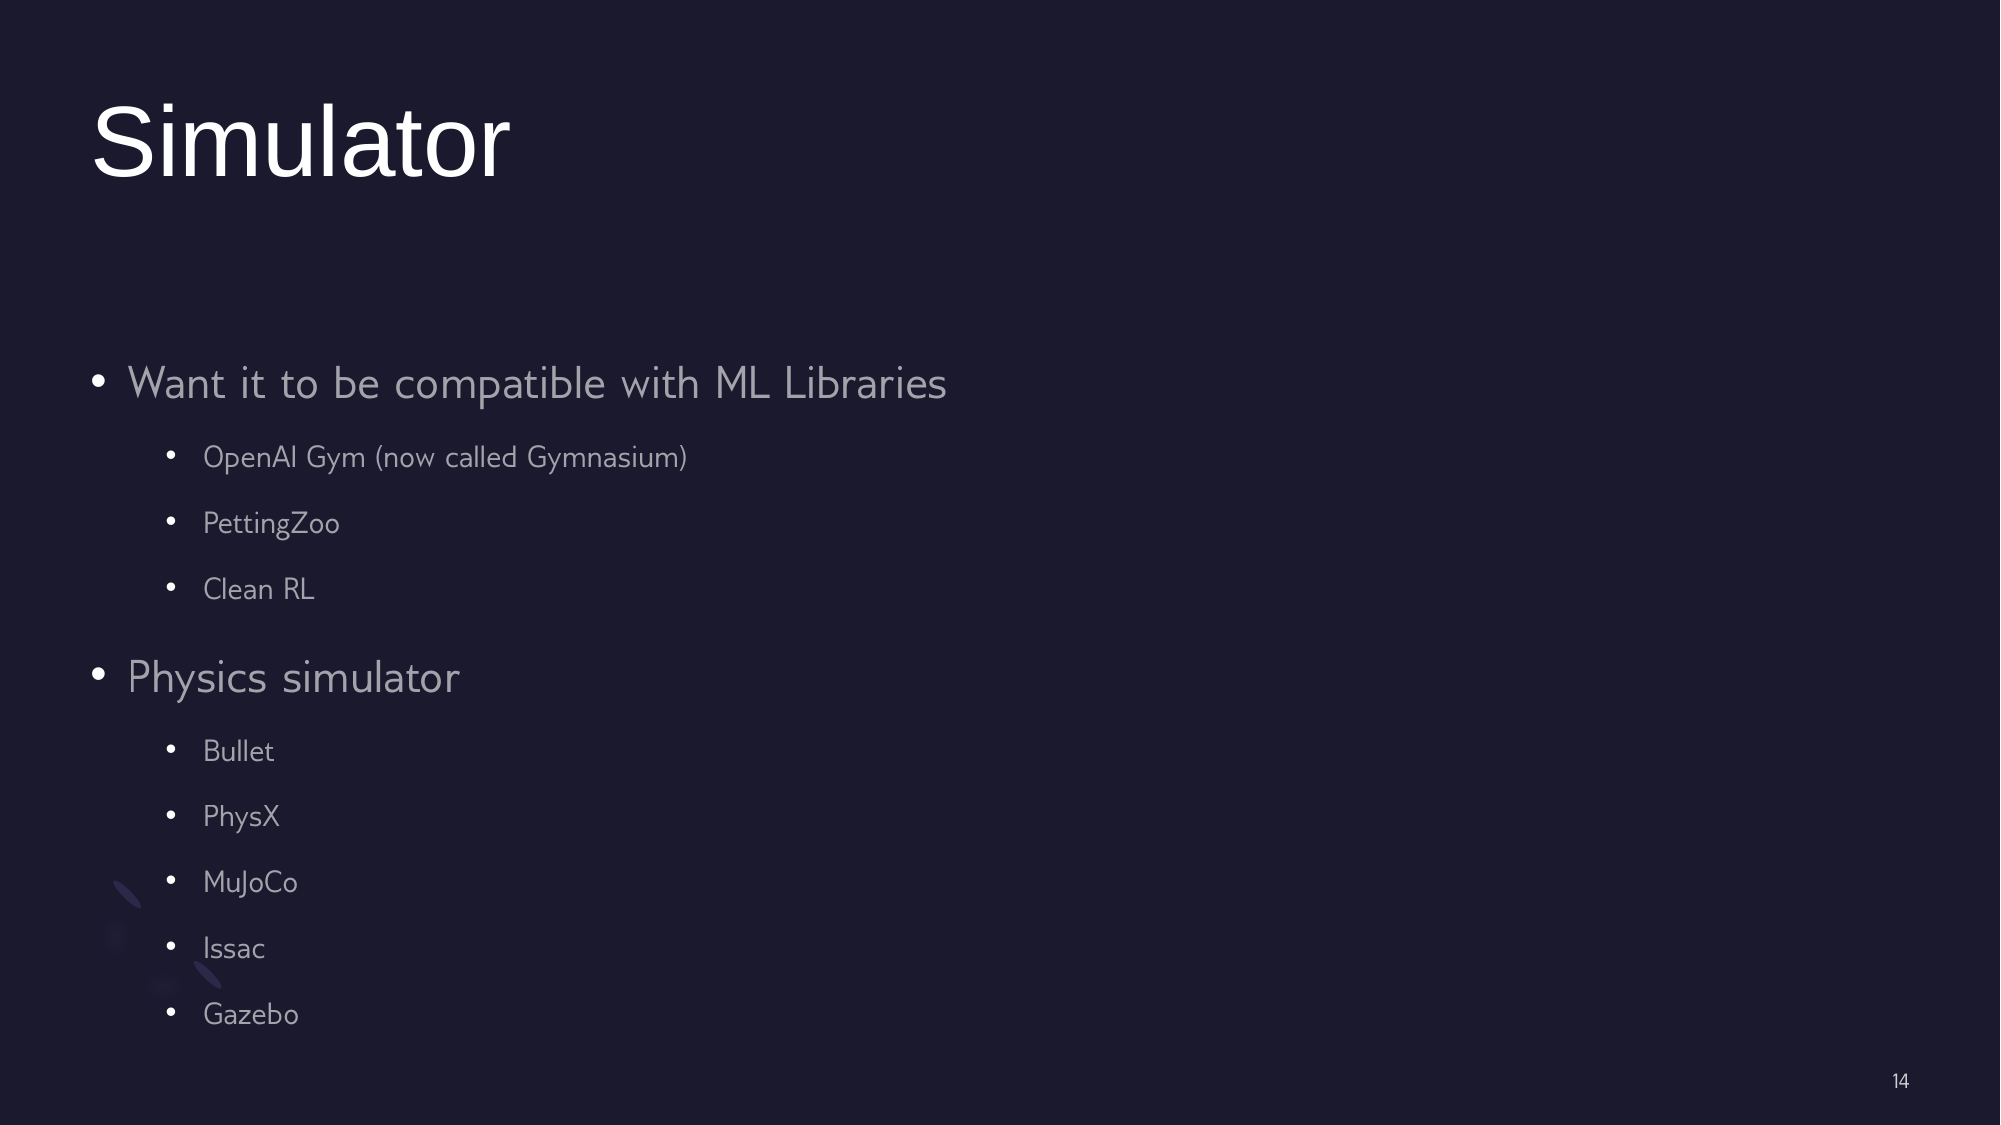

# Simulator
Want it to be compatible with ML Libraries
OpenAI Gym (now called Gymnasium)
PettingZoo
Clean RL
Physics simulator
Bullet
PhysX
MuJoCo
Issac
Gazebo
14